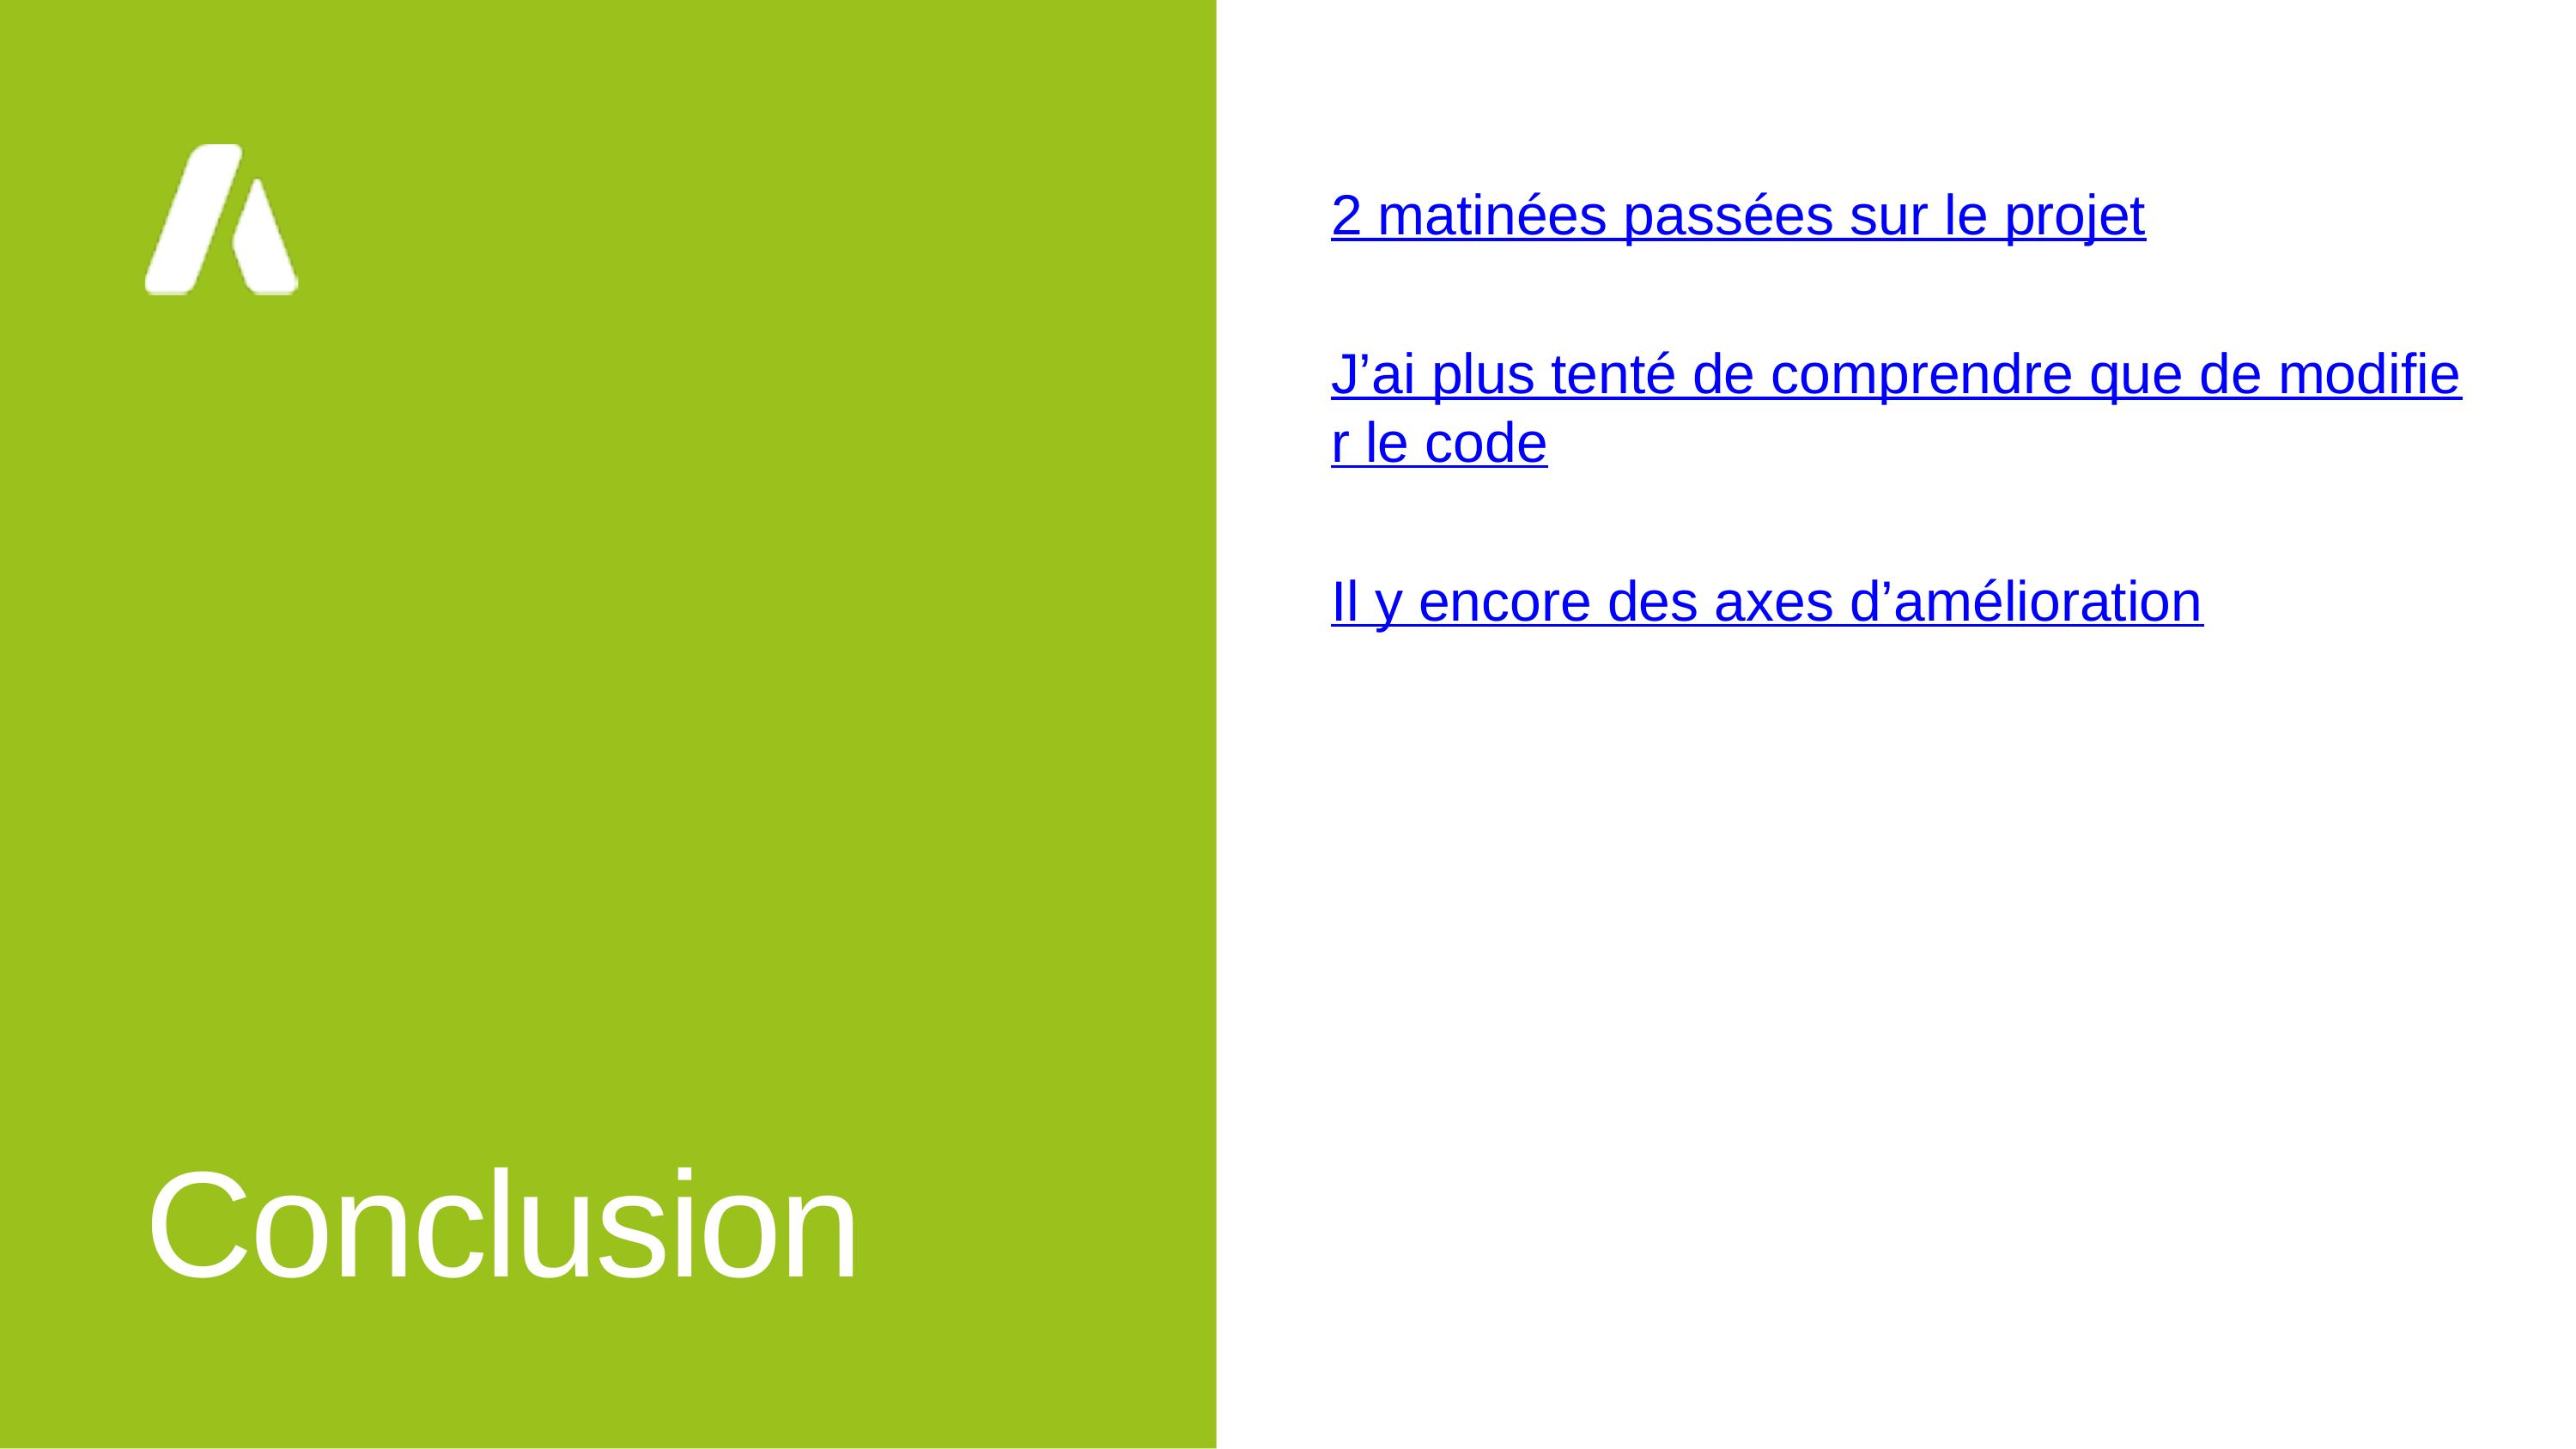

2 matinées passées sur le projet

J’ai plus tenté de comprendre que de modifier le code

Il y encore des axes d’amélioration

Conclusion